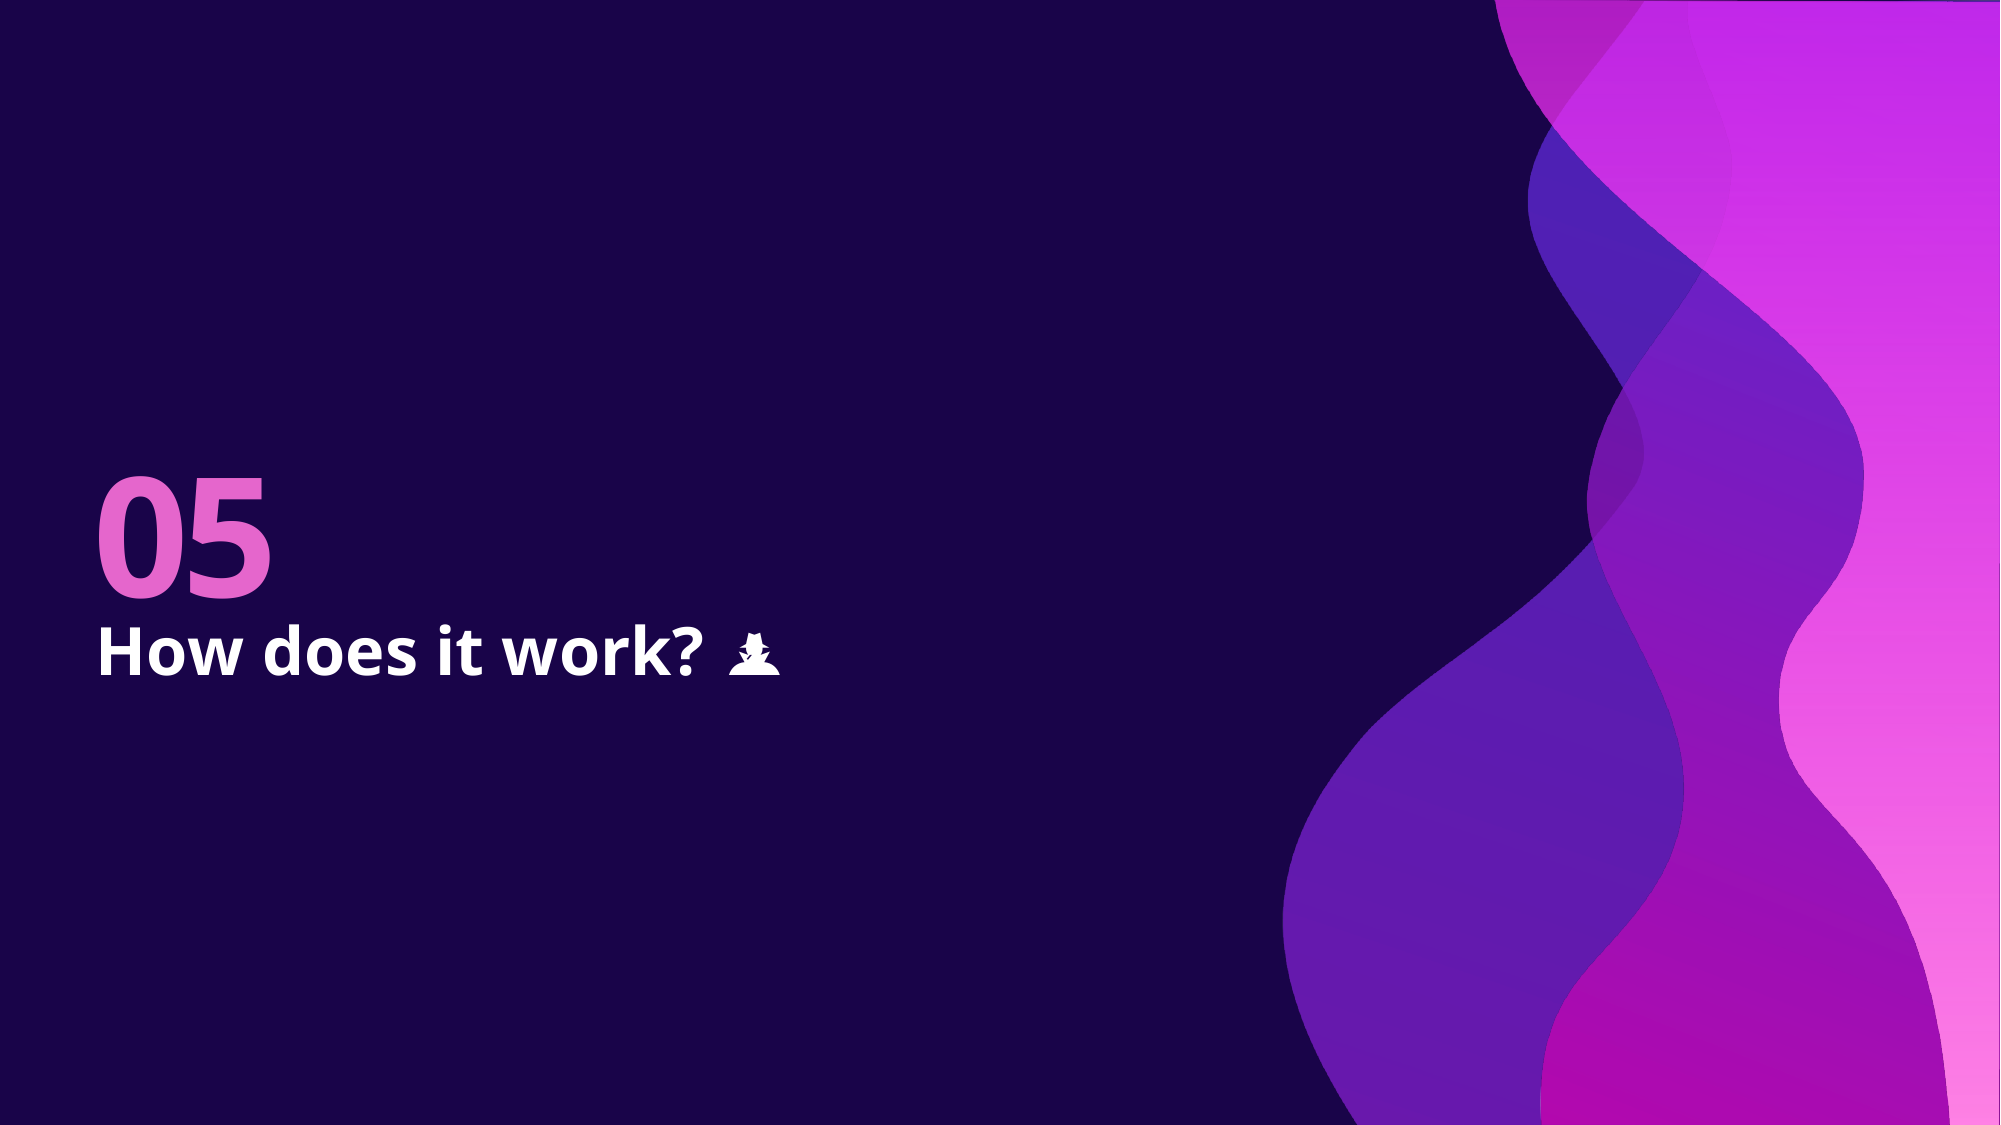

# 05
How does it work? 🕵️